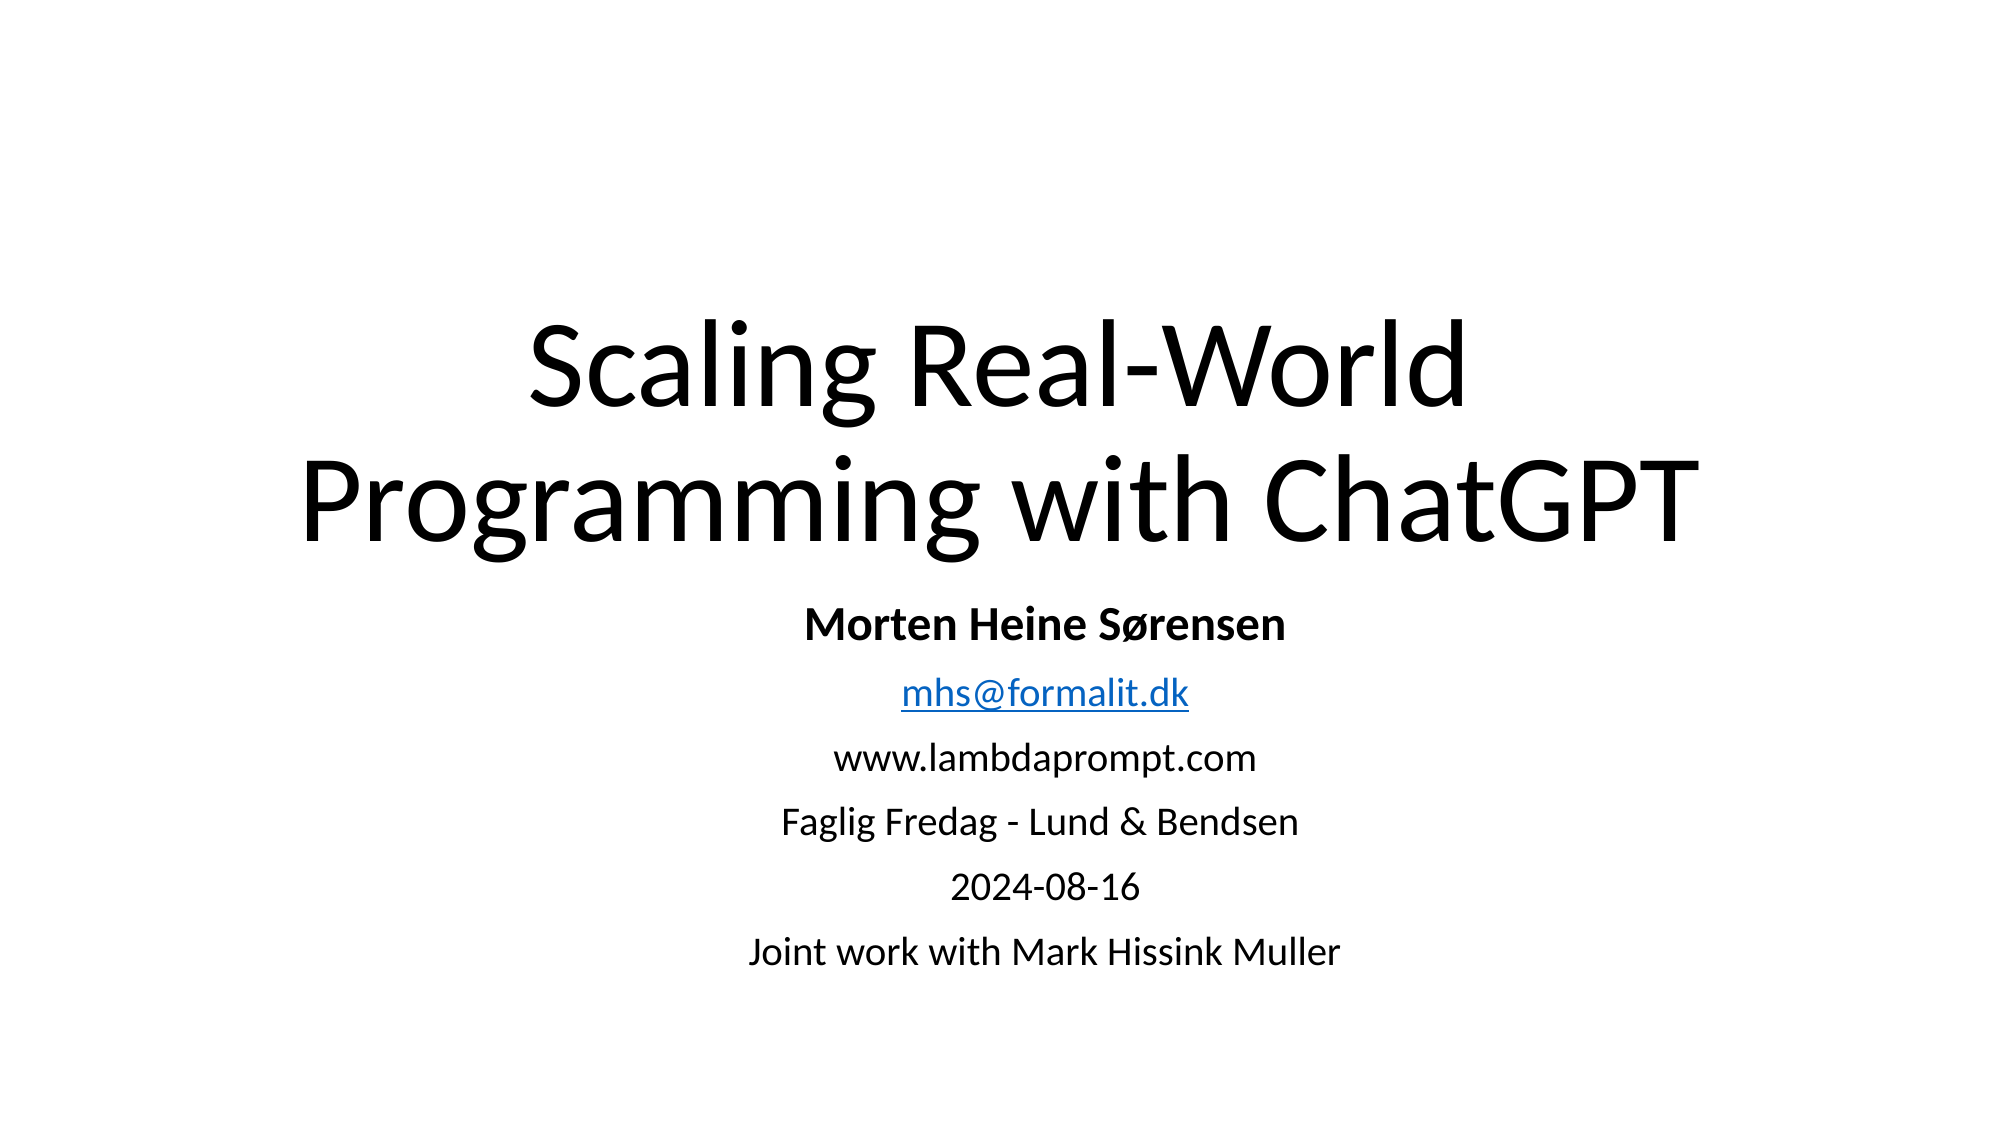

# Scaling Real-World Programming with ChatGPT
Morten Heine Sørensen
mhs@formalit.dk
www.lambdaprompt.com
Faglig Fredag - Lund & Bendsen
2024-08-16
Joint work with Mark Hissink Muller